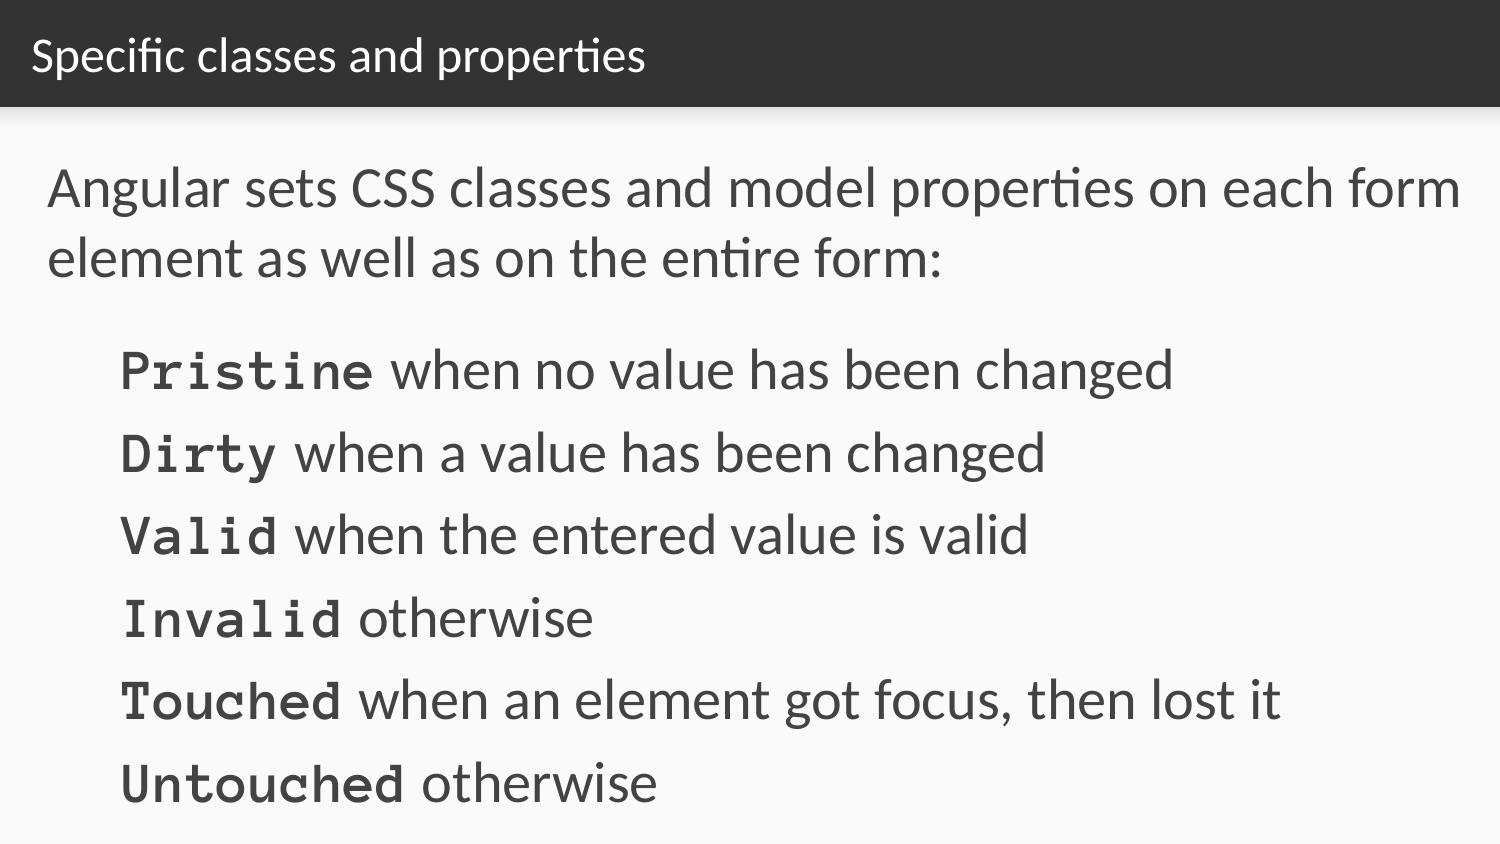

# Specific classes and properties
Angular sets CSS classes and model properties on each form element as well as on the entire form:

Pristine when no value has been changed
Dirty when a value has been changed
Valid when the entered value is valid
Invalid otherwise
Touched when an element got focus, then lost it
Untouched otherwise